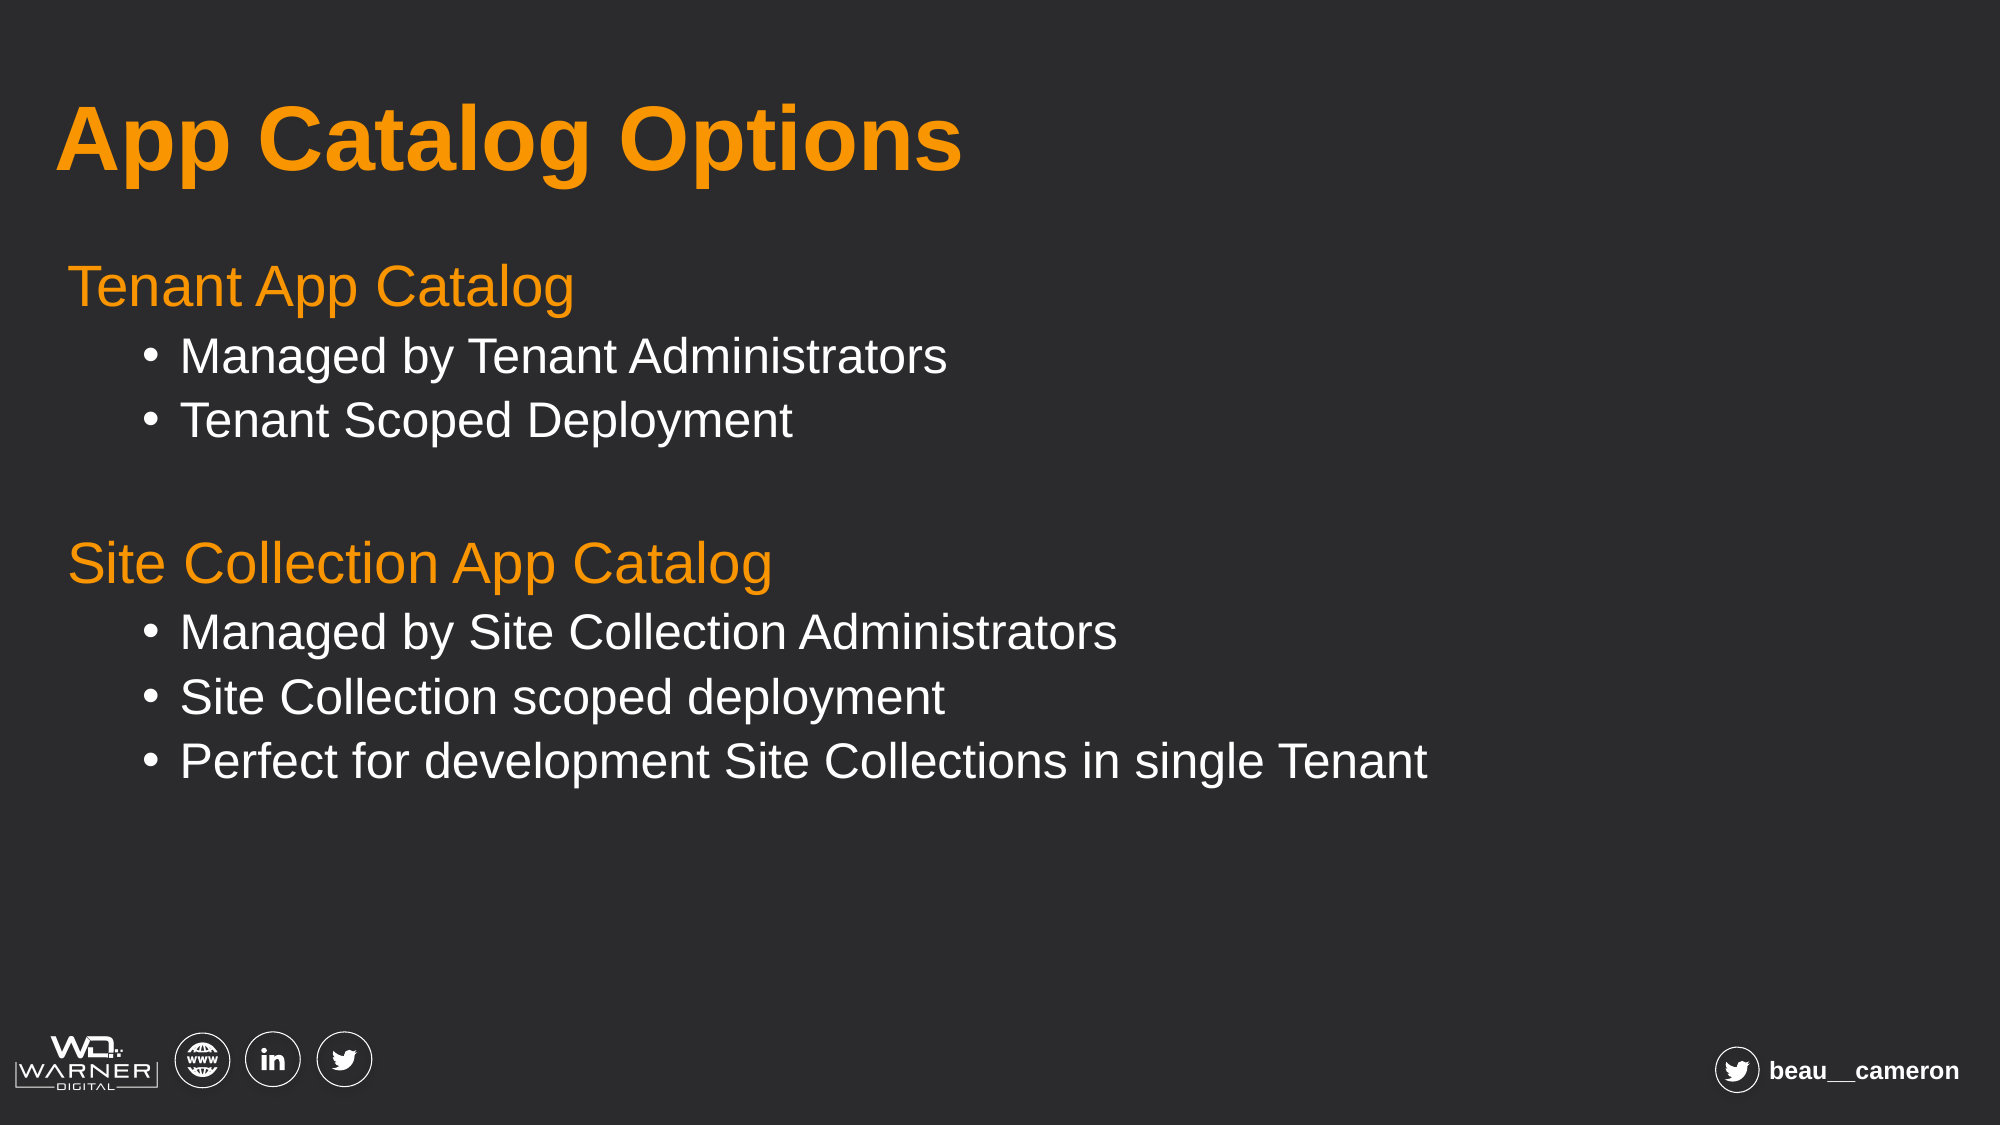

App Catalog Options
Tenant App Catalog
Managed by Tenant Administrators
Tenant Scoped Deployment

Site Collection App Catalog
Managed by Site Collection Administrators
Site Collection scoped deployment
Perfect for development Site Collections in single Tenant